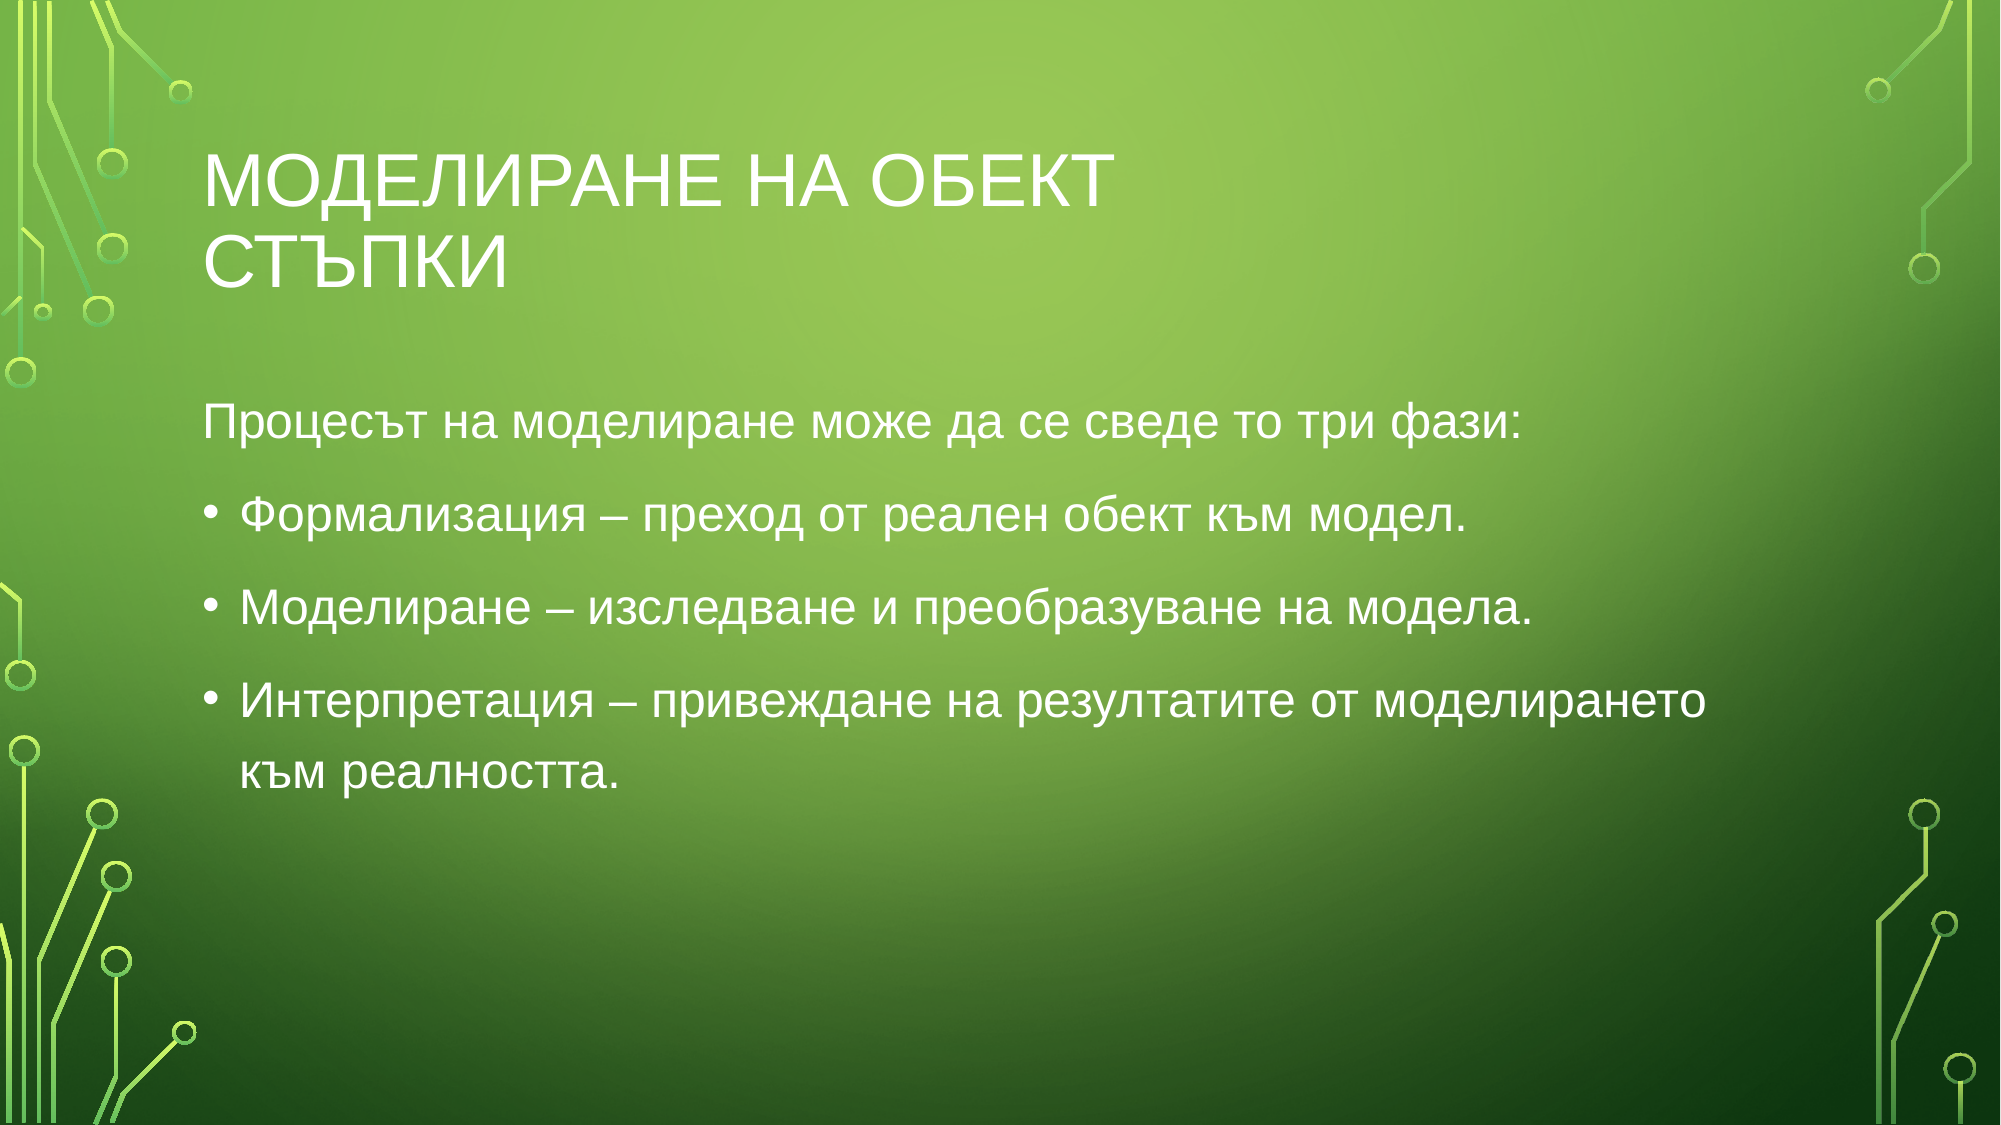

# МОДЕЛИРАНЕ НА ОБЕКТ СТЪПКИ
Процесът на моделиране може да се сведе то три фази:
Формализация – преход от реален обект към модел.
Моделиране – изследване и преобразуване на модела.
Интерпретация – привеждане на резултатите от моделирането към реалността.